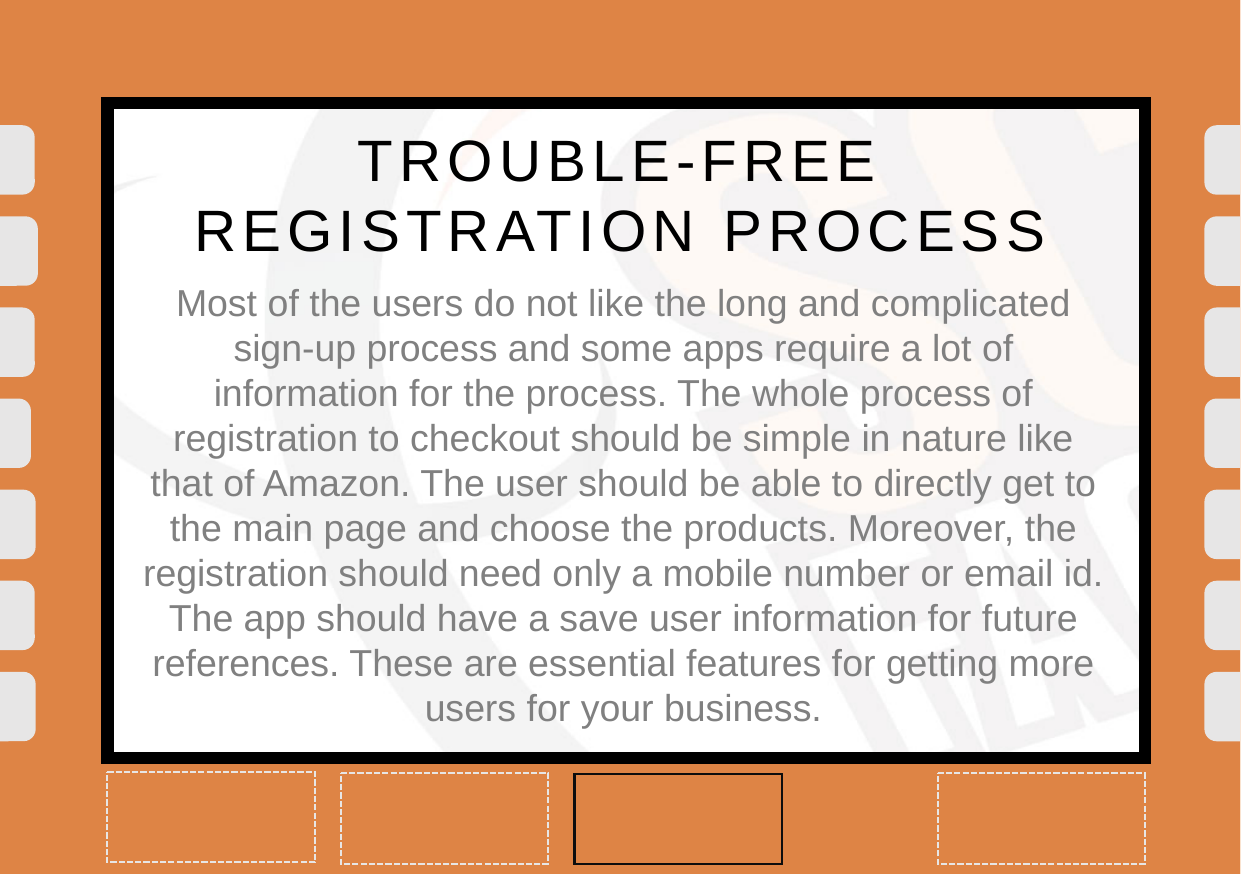

Reveals the value that the product delivers to customers, today

TROUBLE-FREE REGISTRATION PROCESS

Most of the users do not like the long and complicated sign-up process and some apps require a lot of information for the process. The whole process of registration to checkout should be simple in nature like that of Amazon. The user should be able to directly get to the main page and choose the products. Moreover, the registration should need only a mobile number or email id. The app should have a save user information for future references. These are essential features for getting more users for your business.